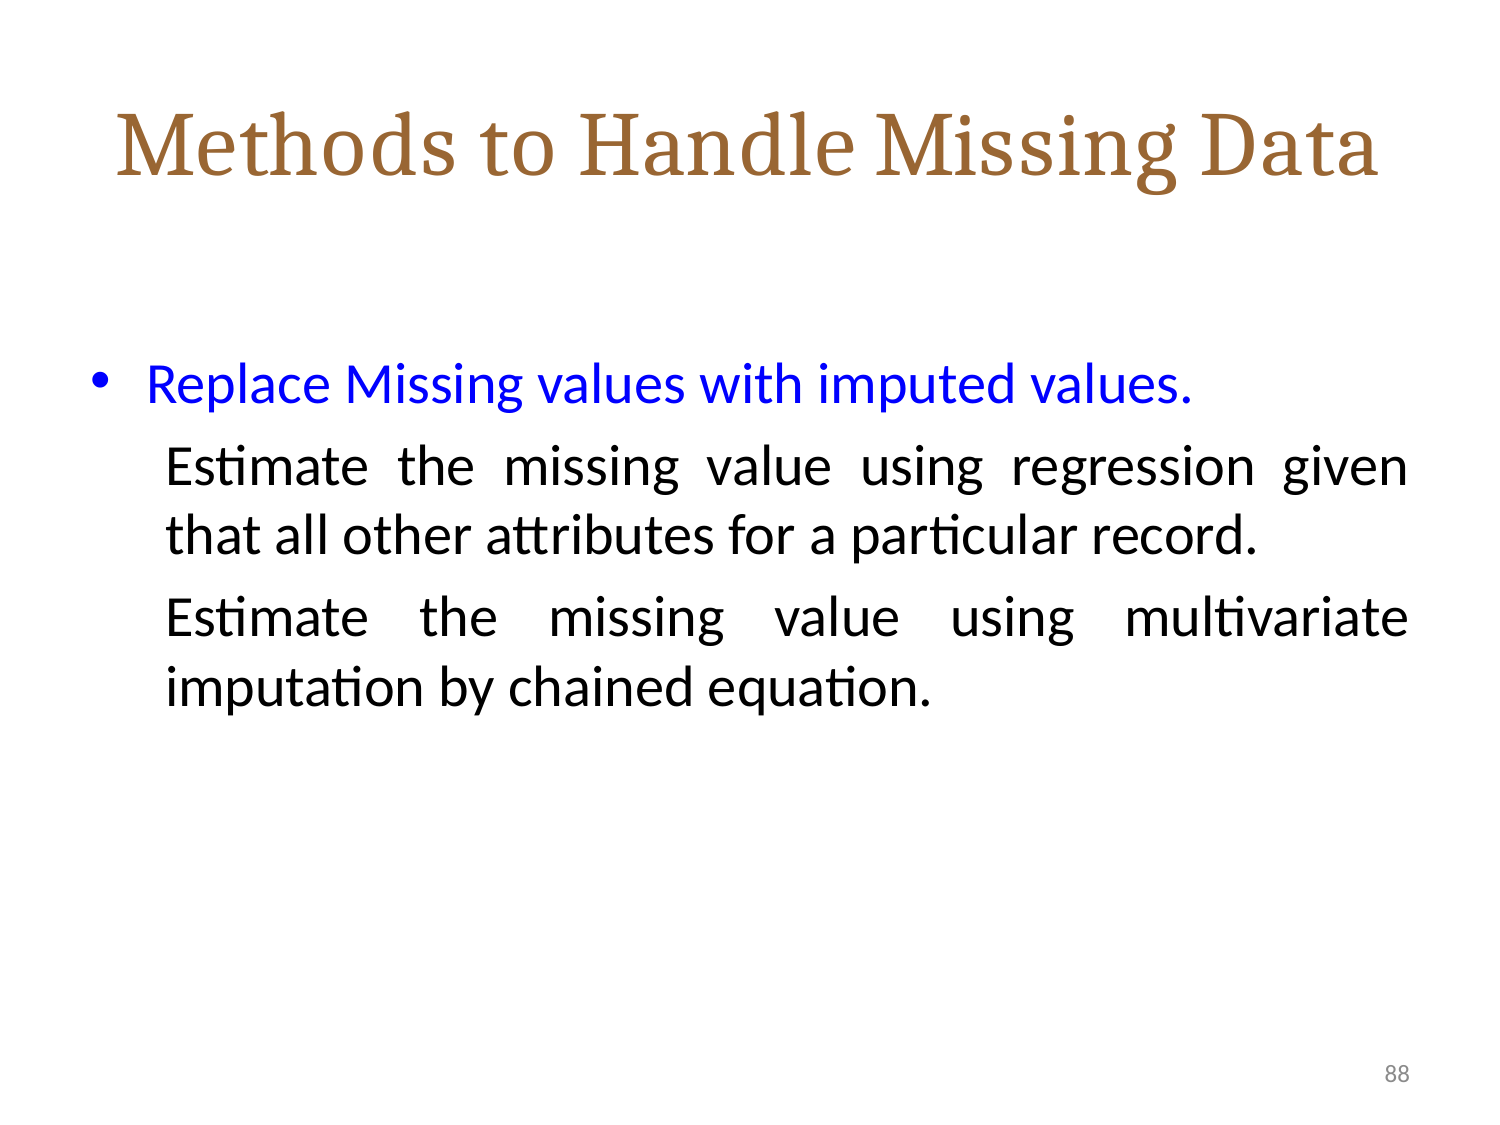

# Methods to Handle Missing Data
Replace Missing values with imputed values.
Estimate the missing value using regression given that all other attributes for a particular record.
Estimate the missing value using multivariate imputation by chained equation.

88